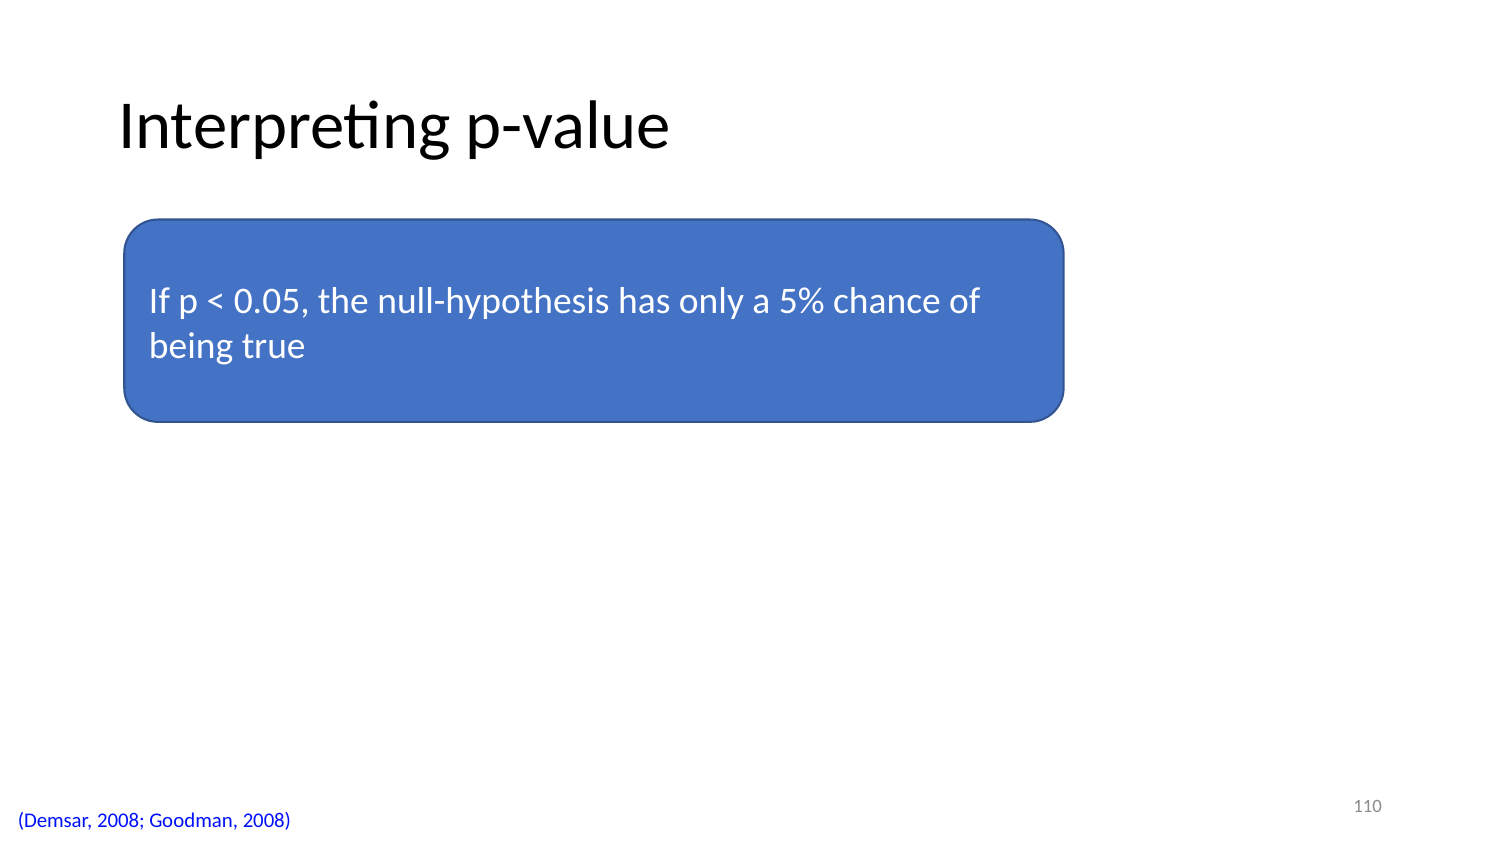

# Interpreting p-value
If p < 0.05, the null-hypothesis has only a 5% chance of being true

110
(Demsar, 2008; Goodman, 2008)